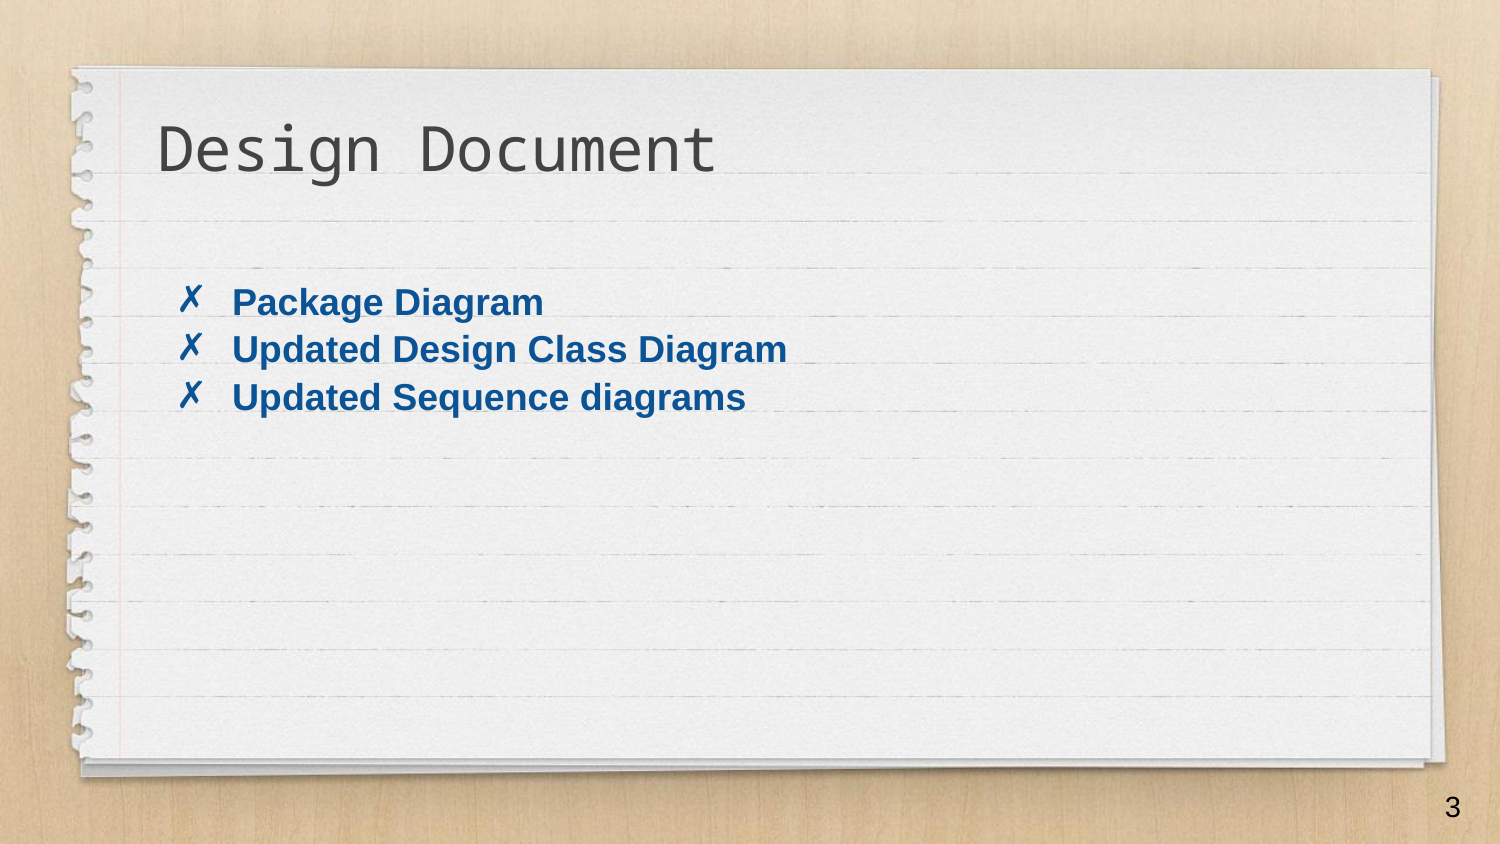

Design Document

Package Diagram
Updated Design Class Diagram
Updated Sequence diagrams
3